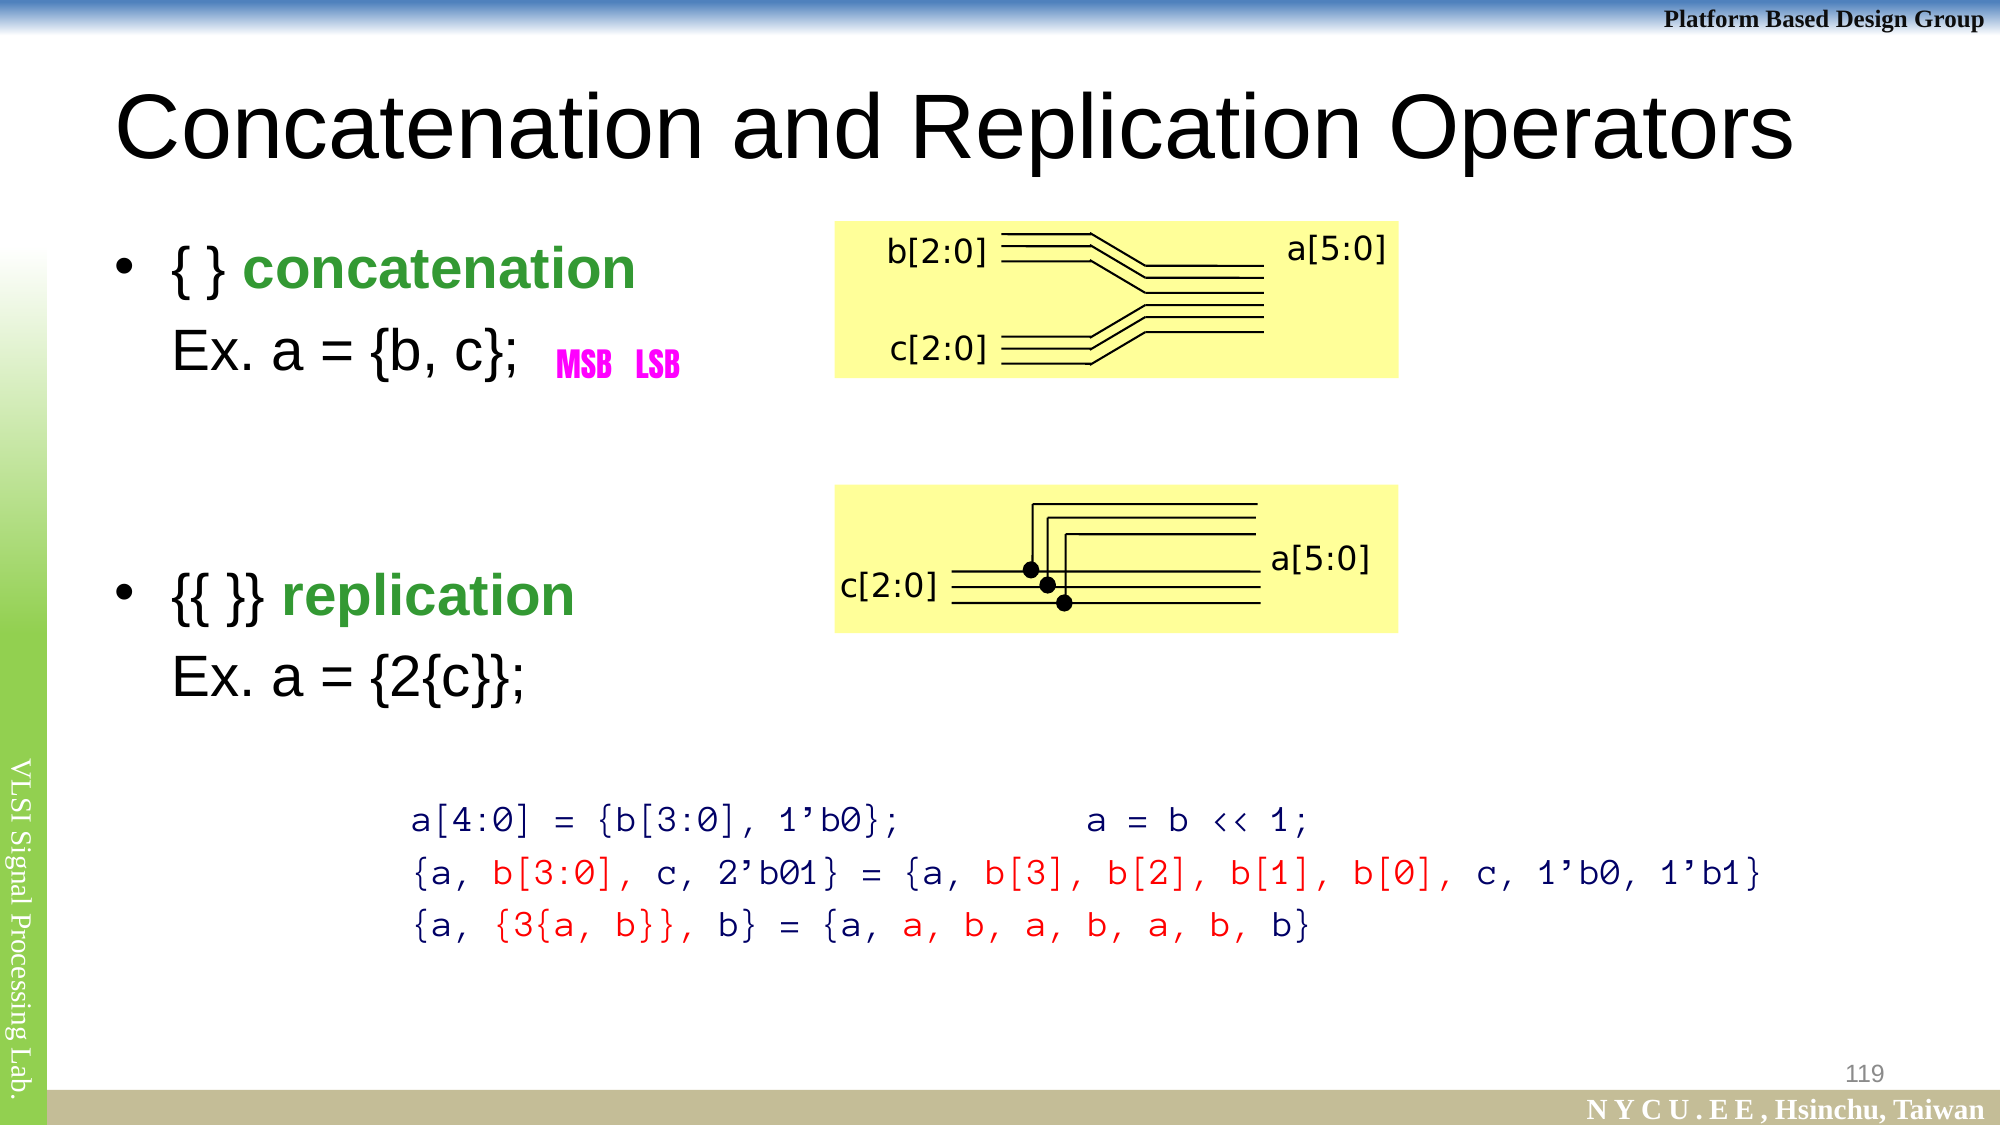

# Concatenation and Replication Operators
a[5:0]

b[2:0]

c[2:0]
{ } concatenation
	Ex. a = {b, c};

{{ }} replication
	Ex. a = {2{c}};

MSB
LSB

a[5:0]
c[2:0]
a[4:0] = {b[3:0], 1’b0};         a = b << 1;
{a, b[3:0], c, 2’b01} = {a, b[3], b[2], b[1], b[0], c, 1’b0, 1’b1}
{a, {3{a, b}}, b} = {a, a, b, a, b, a, b, b}
119